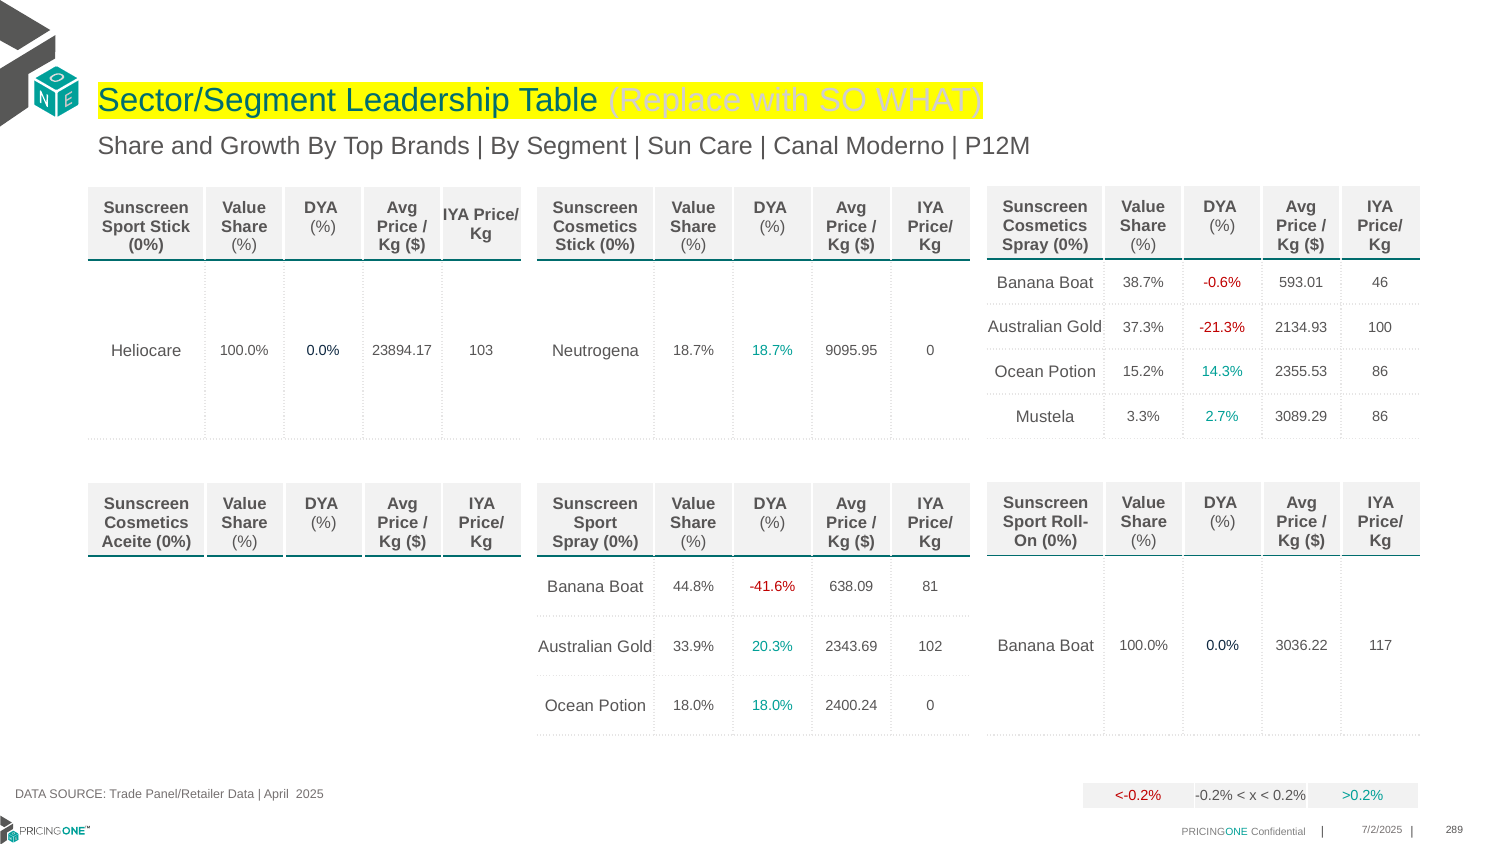

# Sector/Segment Leadership Table (Replace with SO WHAT)
Share and Growth By Top Brands | By Segment | Sun Care | Canal Moderno | P12M
| Sunscreen Cosmetics Spray (0%) | Value Share (%) | DYA (%) | Avg Price /Kg ($) | IYA Price/Kg |
| --- | --- | --- | --- | --- |
| Banana Boat | 38.7% | -0.6% | 593.01 | 46 |
| Australian Gold | 37.3% | -21.3% | 2134.93 | 100 |
| Ocean Potion | 15.2% | 14.3% | 2355.53 | 86 |
| Mustela | 3.3% | 2.7% | 3089.29 | 86 |
| Sunscreen Sport Stick (0%) | Value Share (%) | DYA (%) | Avg Price /Kg ($) | IYA Price/ Kg |
| --- | --- | --- | --- | --- |
| Heliocare | 100.0% | 0.0% | 23894.17 | 103 |
| Sunscreen Cosmetics Stick (0%) | Value Share (%) | DYA (%) | Avg Price /Kg ($) | IYA Price/Kg |
| --- | --- | --- | --- | --- |
| Neutrogena | 18.7% | 18.7% | 9095.95 | 0 |
| Sunscreen Sport Roll-On (0%) | Value Share (%) | DYA (%) | Avg Price /Kg ($) | IYA Price/Kg |
| --- | --- | --- | --- | --- |
| Banana Boat | 100.0% | 0.0% | 3036.22 | 117 |
| Sunscreen Cosmetics Aceite (0%) | Value Share (%) | DYA (%) | Avg Price /Kg ($) | IYA Price/Kg |
| --- | --- | --- | --- | --- |
| Sunscreen Sport Spray (0%) | Value Share (%) | DYA (%) | Avg Price /Kg ($) | IYA Price/Kg |
| --- | --- | --- | --- | --- |
| Banana Boat | 44.8% | -41.6% | 638.09 | 81 |
| Australian Gold | 33.9% | 20.3% | 2343.69 | 102 |
| Ocean Potion | 18.0% | 18.0% | 2400.24 | 0 |
DATA SOURCE: Trade Panel/Retailer Data | April  2025
| <-0.2% | -0.2% < x < 0.2% | >0.2% |
| --- | --- | --- |

7/2/2025
289